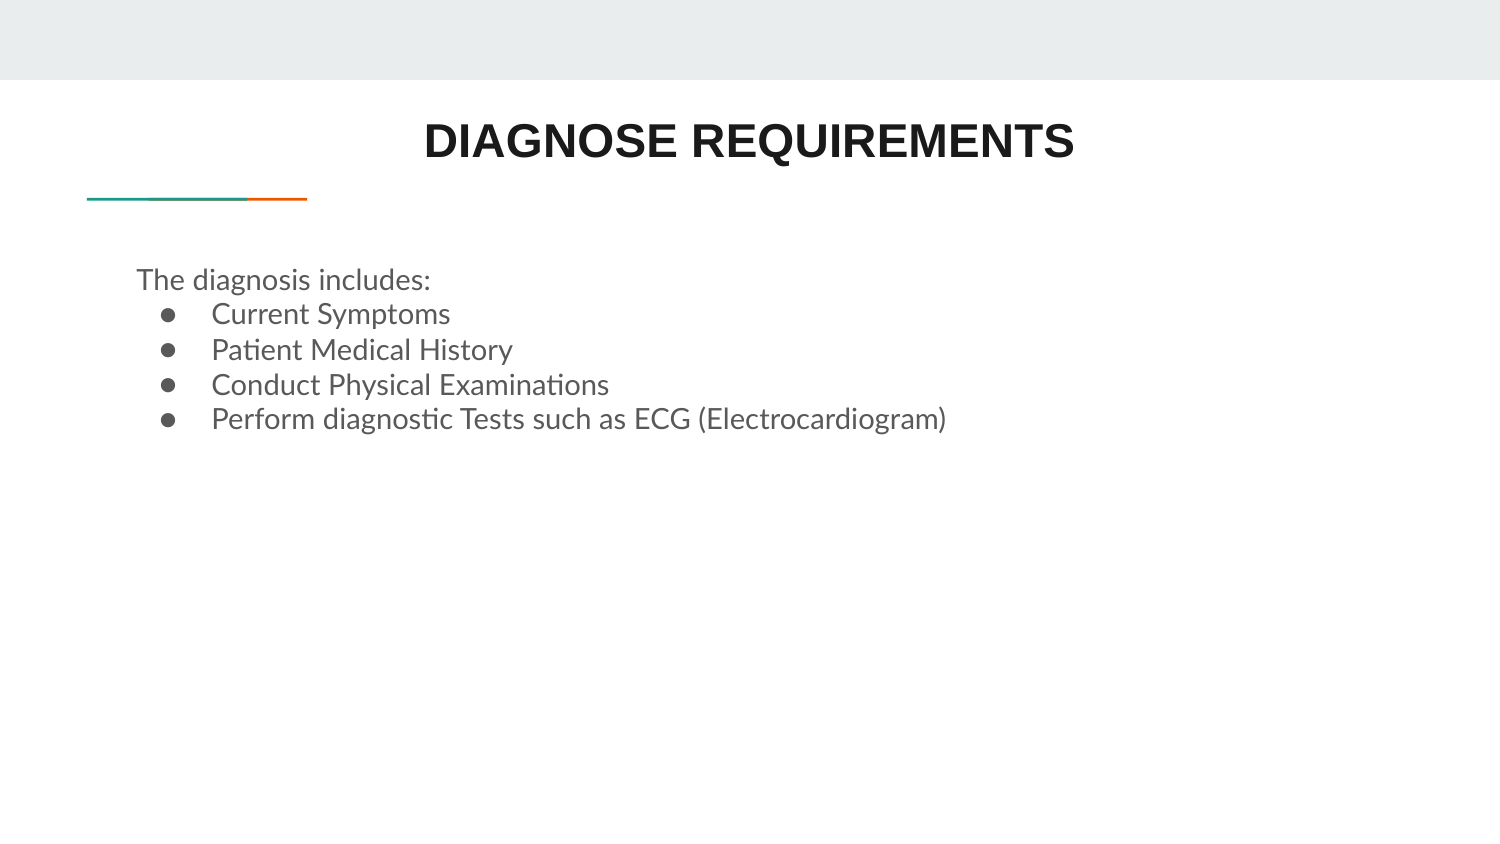

# DIAGNOSE REQUIREMENTS
The diagnosis includes:
Current Symptoms
Patient Medical History
Conduct Physical Examinations
Perform diagnostic Tests such as ECG (Electrocardiogram)